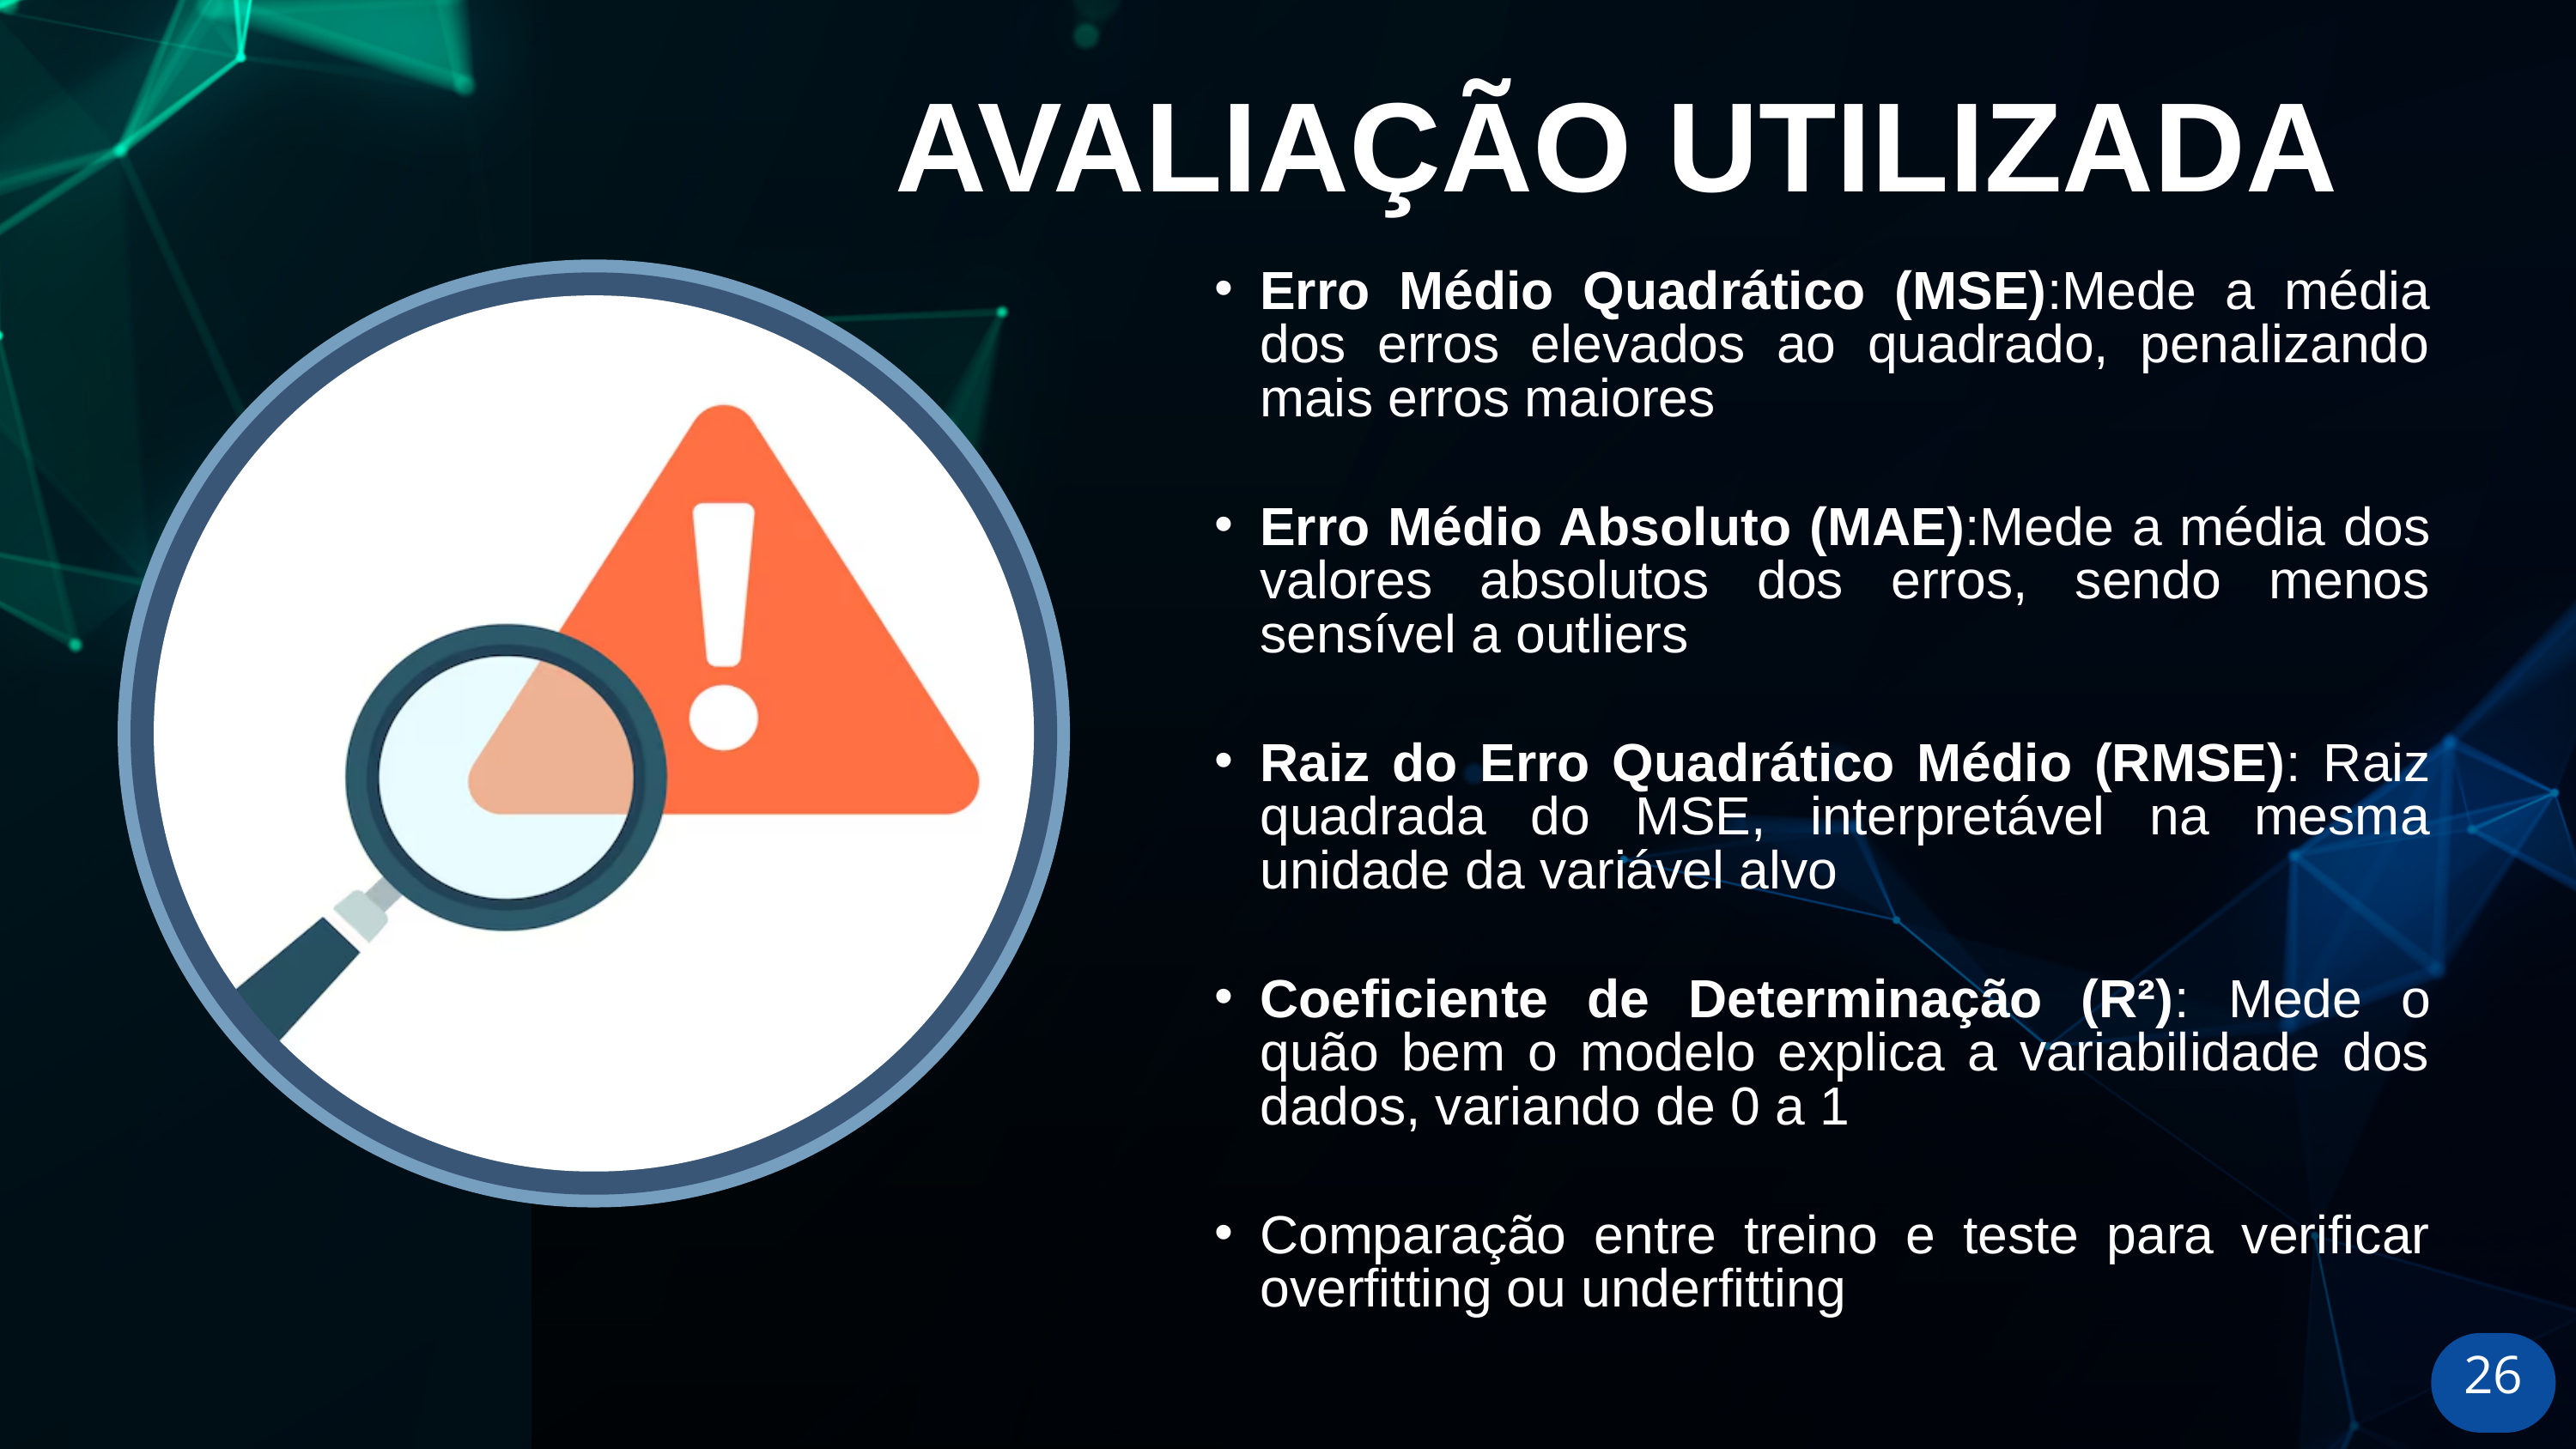

AVALIAÇÃO UTILIZADA

Erro Médio Quadrático (MSE):Mede a média dos erros elevados ao quadrado, penalizando mais erros maiores

Erro Médio Absoluto (MAE):Mede a média dos valores absolutos dos erros, sendo menos sensível a outliers

Raiz do Erro Quadrático Médio (RMSE): Raiz quadrada do MSE, interpretável na mesma unidade da variável alvo

Coeficiente de Determinação (R²): Mede o quão bem o modelo explica a variabilidade dos dados, variando de 0 a 1

Comparação entre treino e teste para verificar overfitting ou underfitting

26